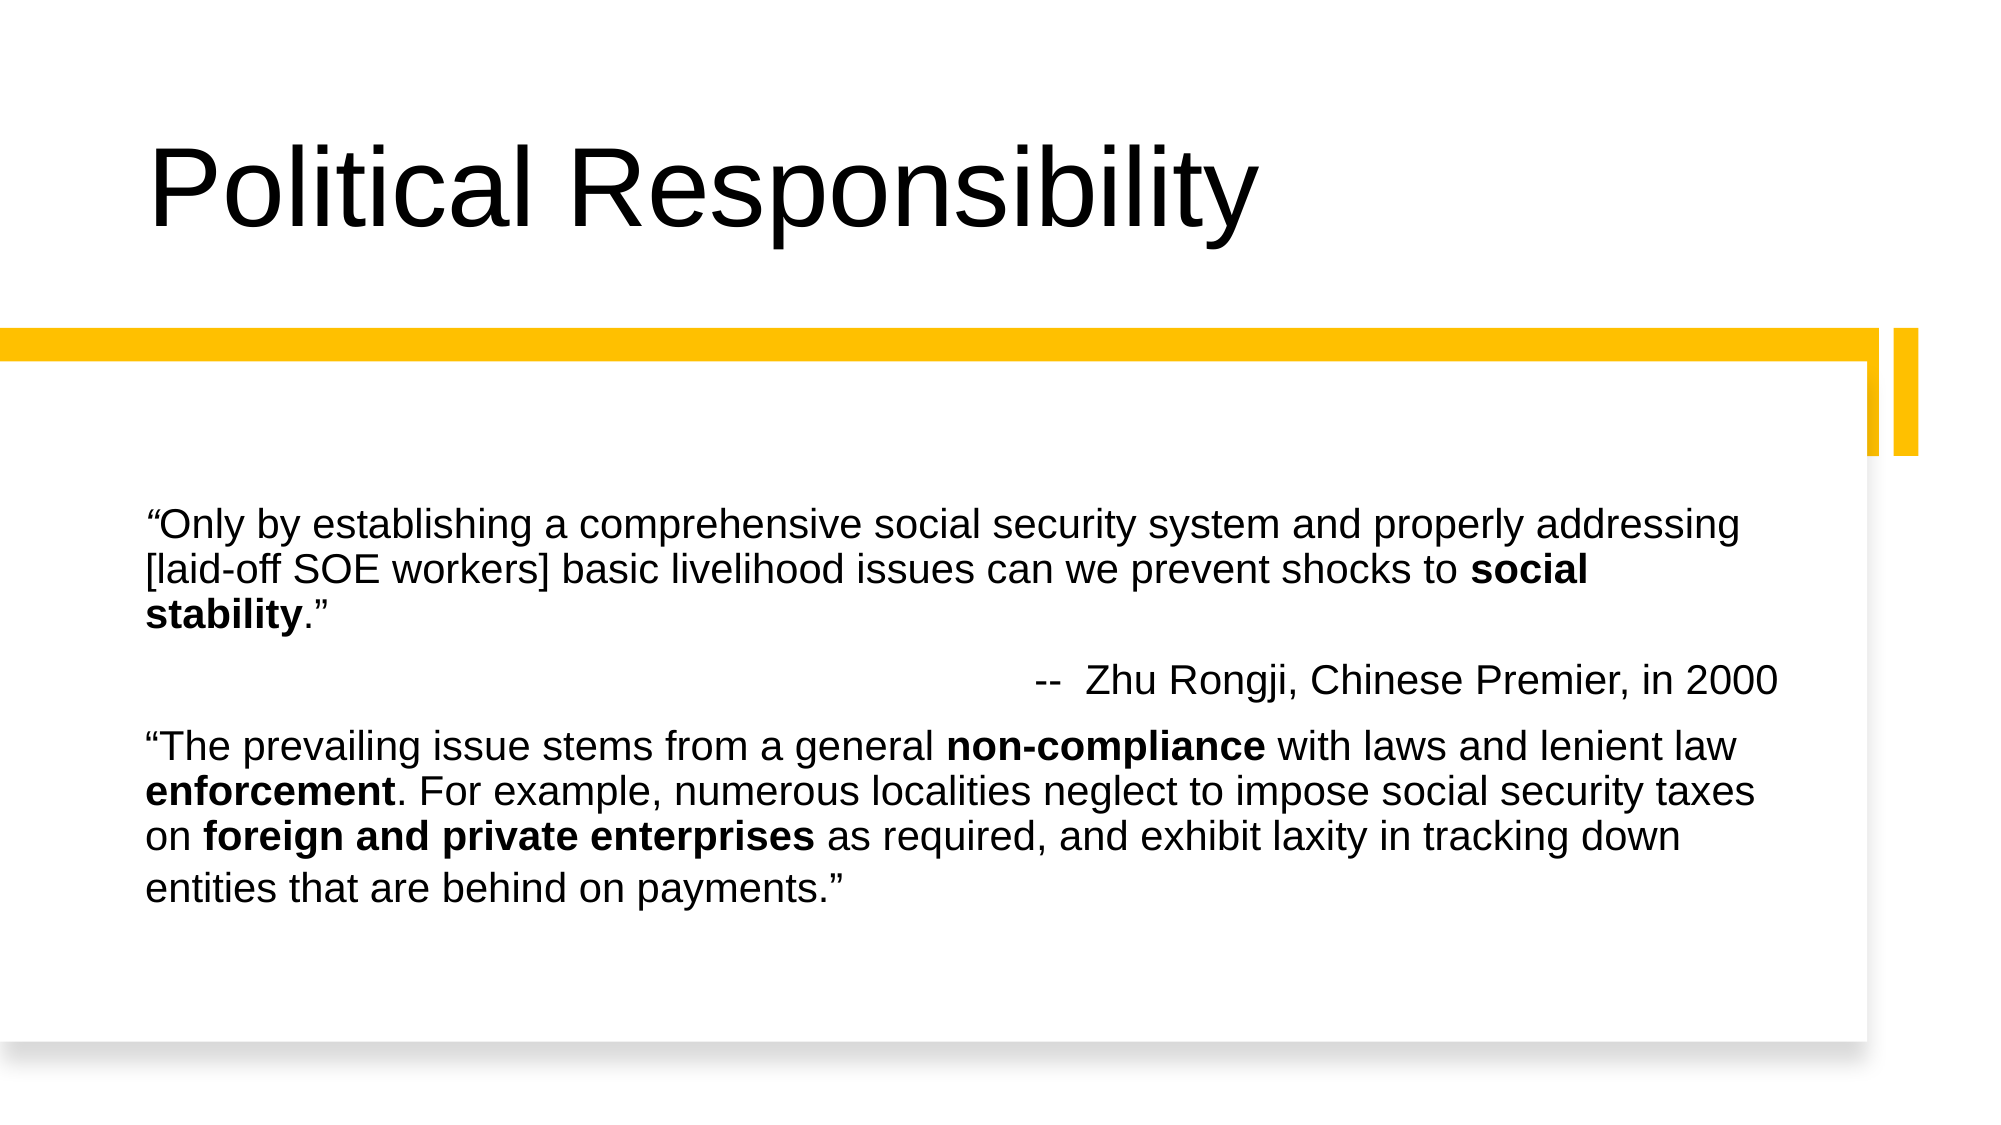

# Political Responsibility

“Only by establishing a comprehensive social security system and properly addressing [laid-off SOE workers] basic livelihood issues can we prevent shocks to social stability.”
--  Zhu Rongji, Chinese Premier, in 2000
“The prevailing issue stems from a general non-compliance with laws and lenient law enforcement. For example, numerous localities neglect to impose social security taxes on foreign and private enterprises as required, and exhibit laxity in tracking down entities that are behind on payments.”